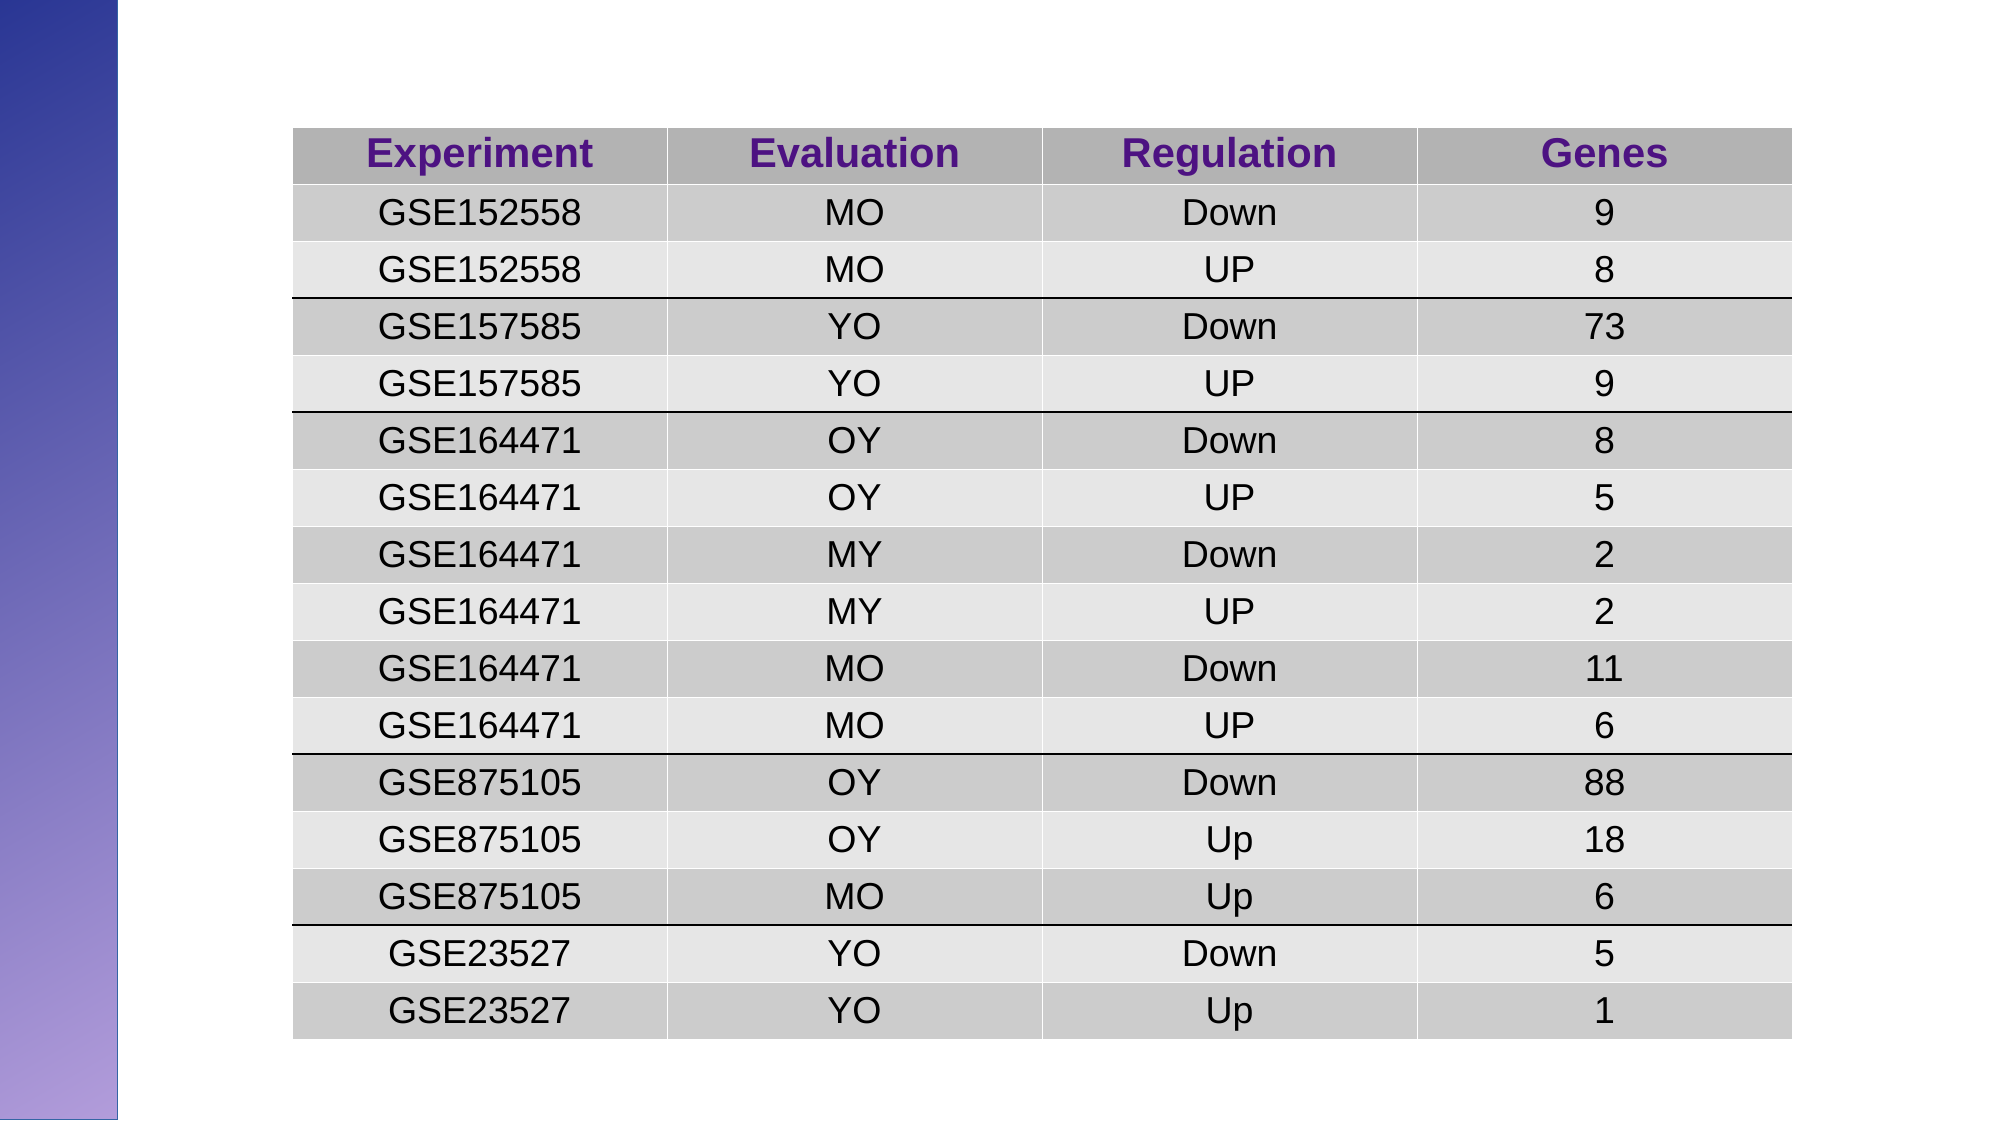

| Experiment | Evaluation | Regulation | Genes |
| --- | --- | --- | --- |
| GSE152558 | MO | Down | 9 |
| GSE152558 | MO | UP | 8 |
| GSE157585 | YO | Down | 73 |
| GSE157585 | YO | UP | 9 |
| GSE164471 | OY | Down | 8 |
| GSE164471 | OY | UP | 5 |
| GSE164471 | MY | Down | 2 |
| GSE164471 | MY | UP | 2 |
| GSE164471 | MO | Down | 11 |
| GSE164471 | MO | UP | 6 |
| GSE875105 | OY | Down | 88 |
| GSE875105 | OY | Up | 18 |
| GSE875105 | MO | Up | 6 |
| GSE23527 | YO | Down | 5 |
| GSE23527 | YO | Up | 1 |